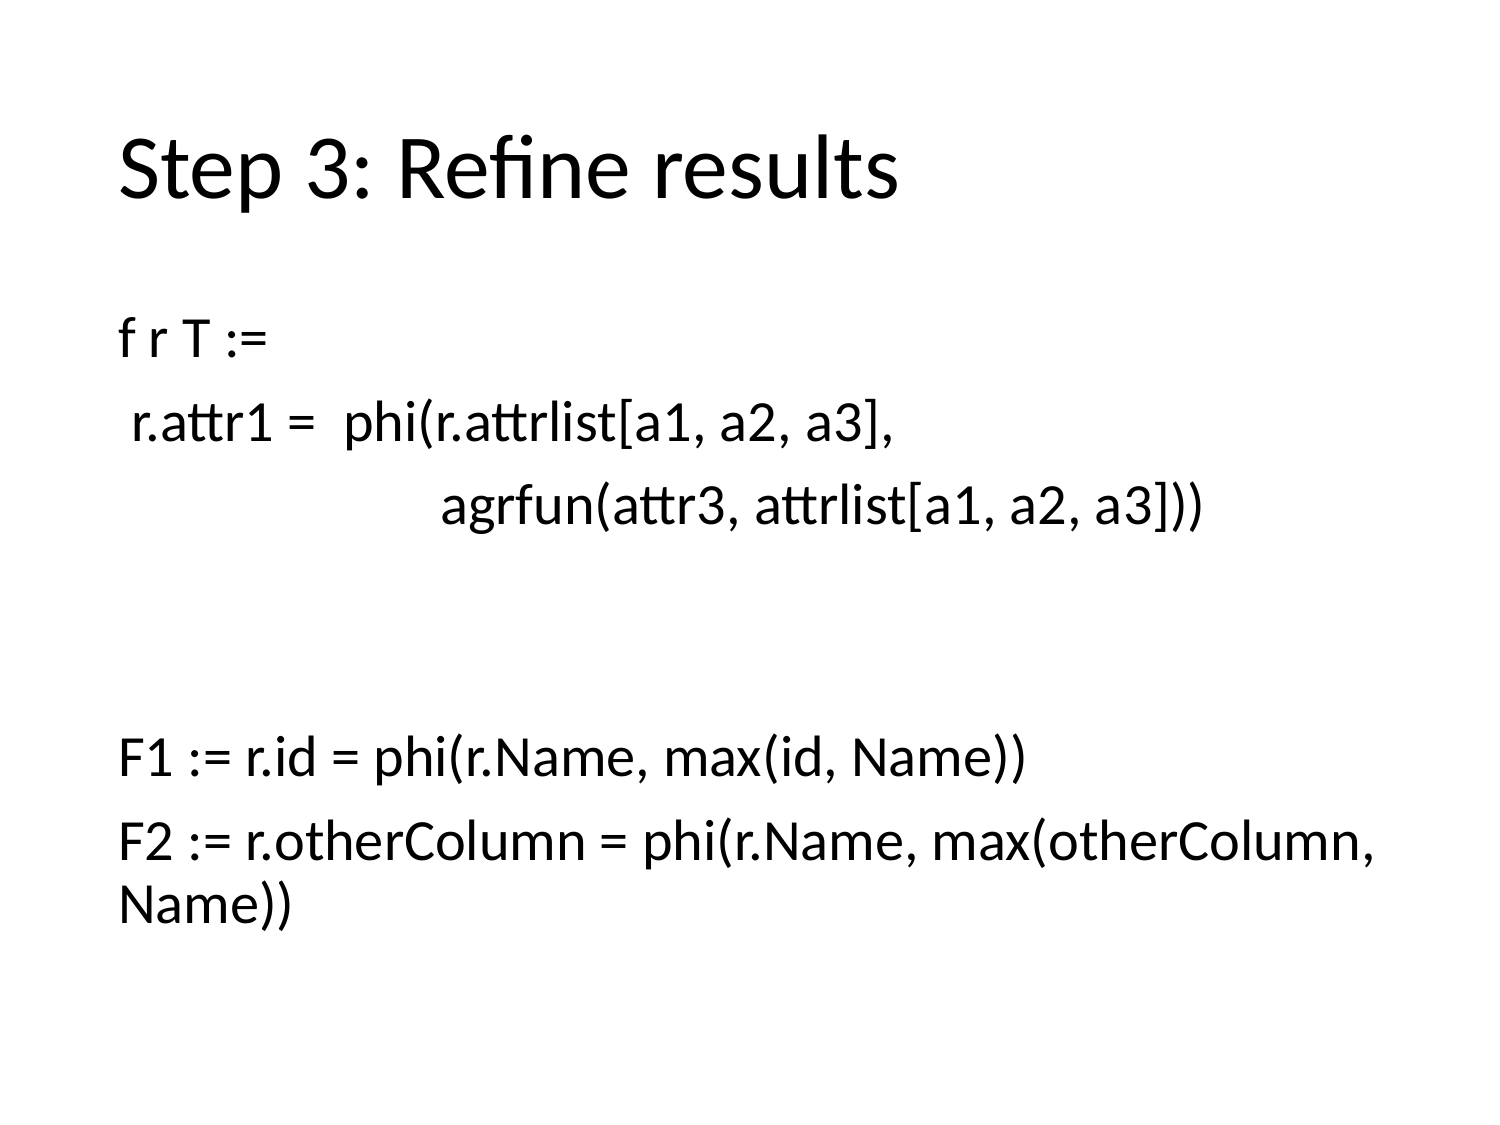

# Step 3: Refine results
f r T :=
 r.attr1 =  phi(r.attrlist[a1, a2, a3],
	             agrfun(attr3, attrlist[a1, a2, a3]))

F1 := r.id = phi(r.Name, max(id, Name))
F2 := r.otherColumn = phi(r.Name, max(otherColumn, Name))